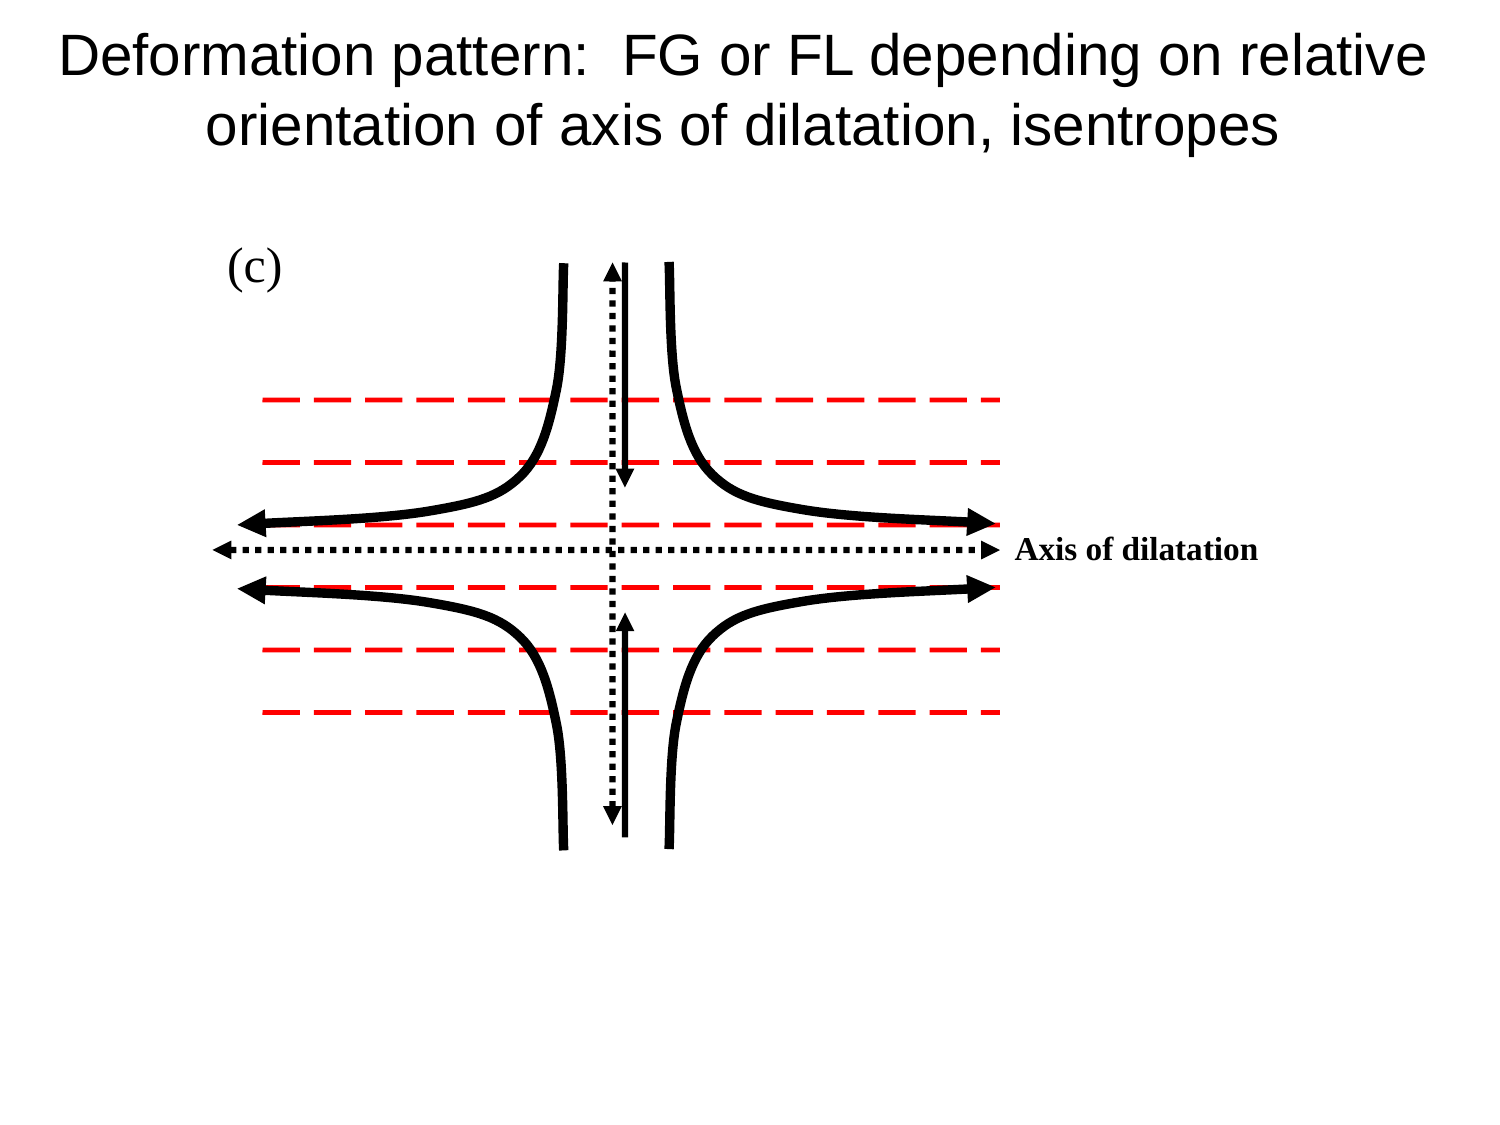

# Deformation pattern:  FG or FL depending on relative orientation of axis of dilatation, isentropes
(c)

Axis of dilatation